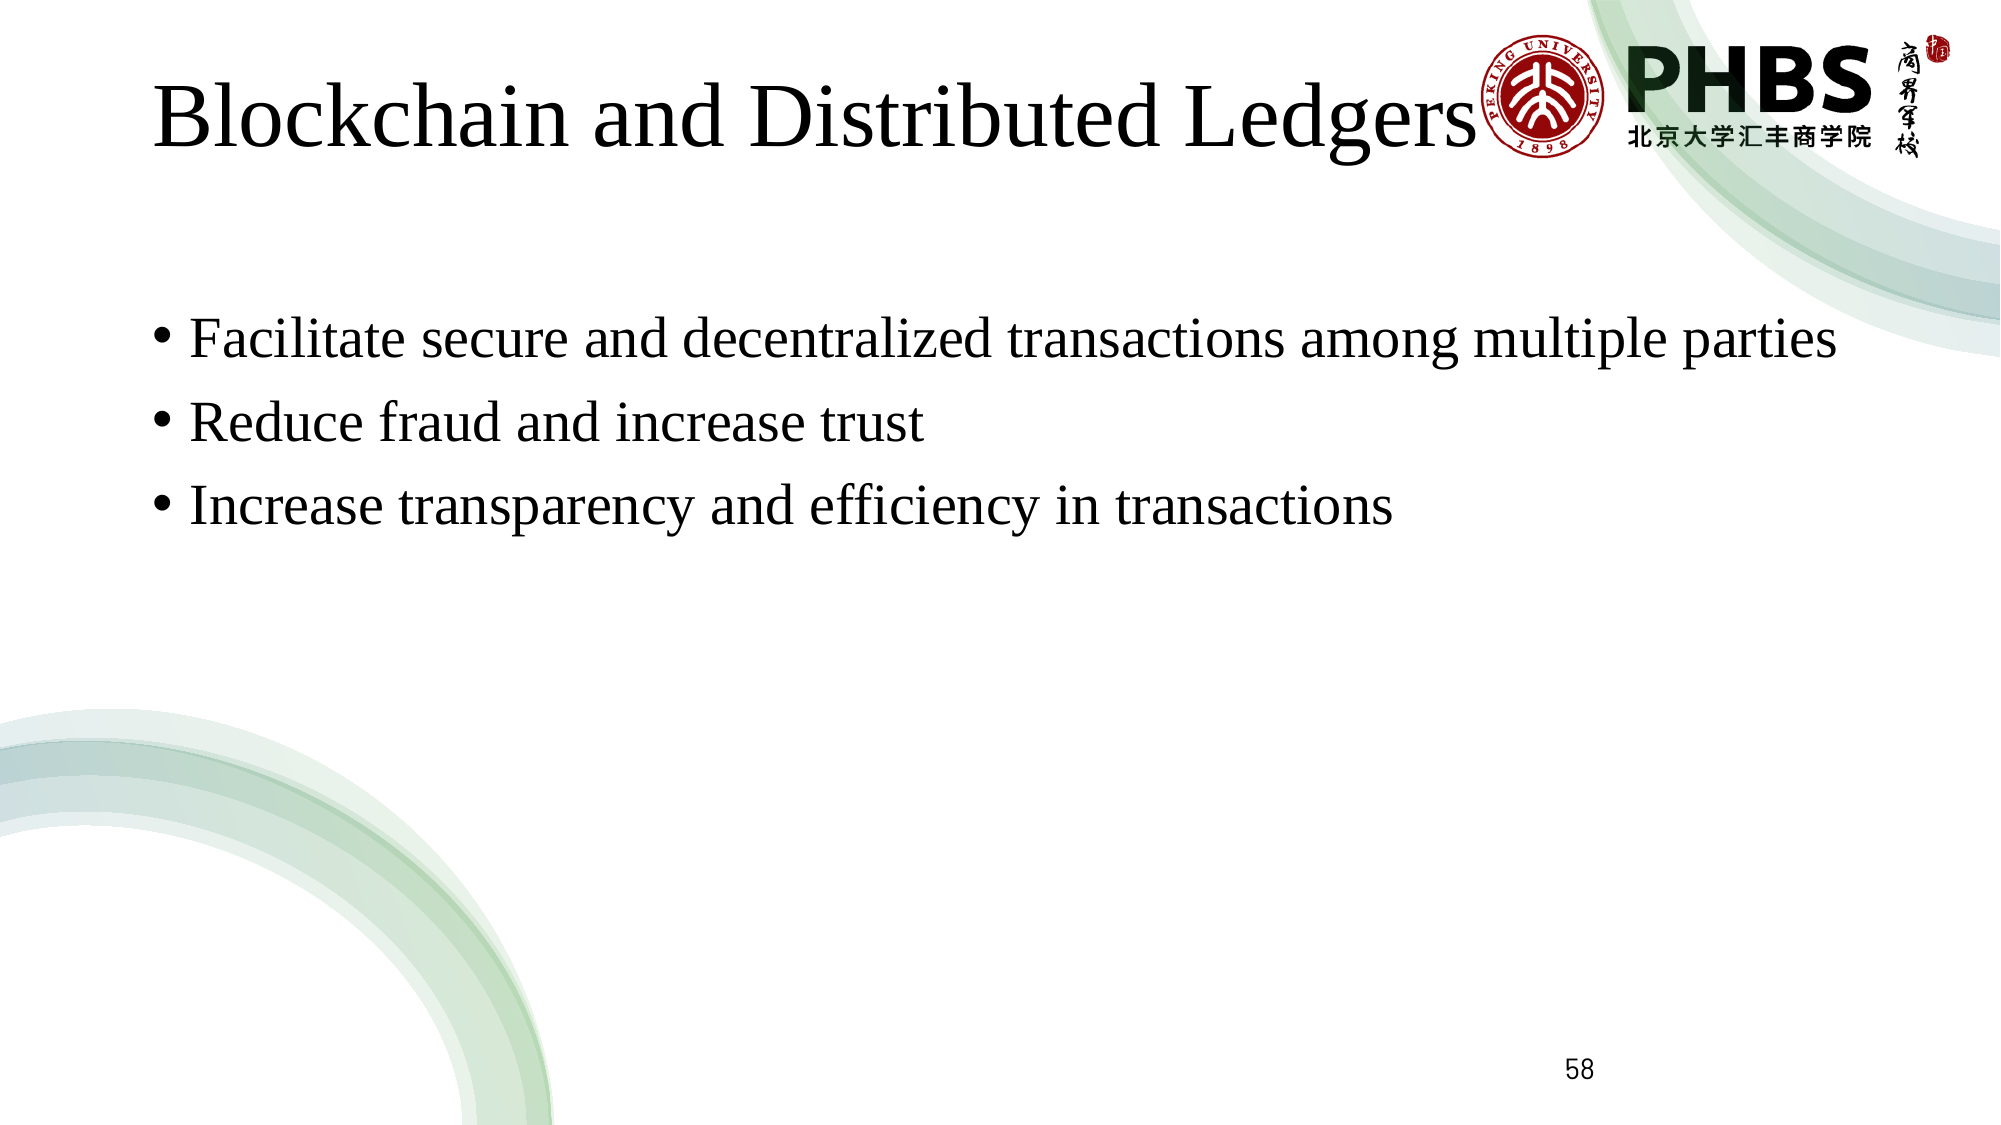

# Blockchain and Distributed Ledgers
Facilitate secure and decentralized transactions among multiple parties
Reduce fraud and increase trust
Increase transparency and efficiency in transactions

58